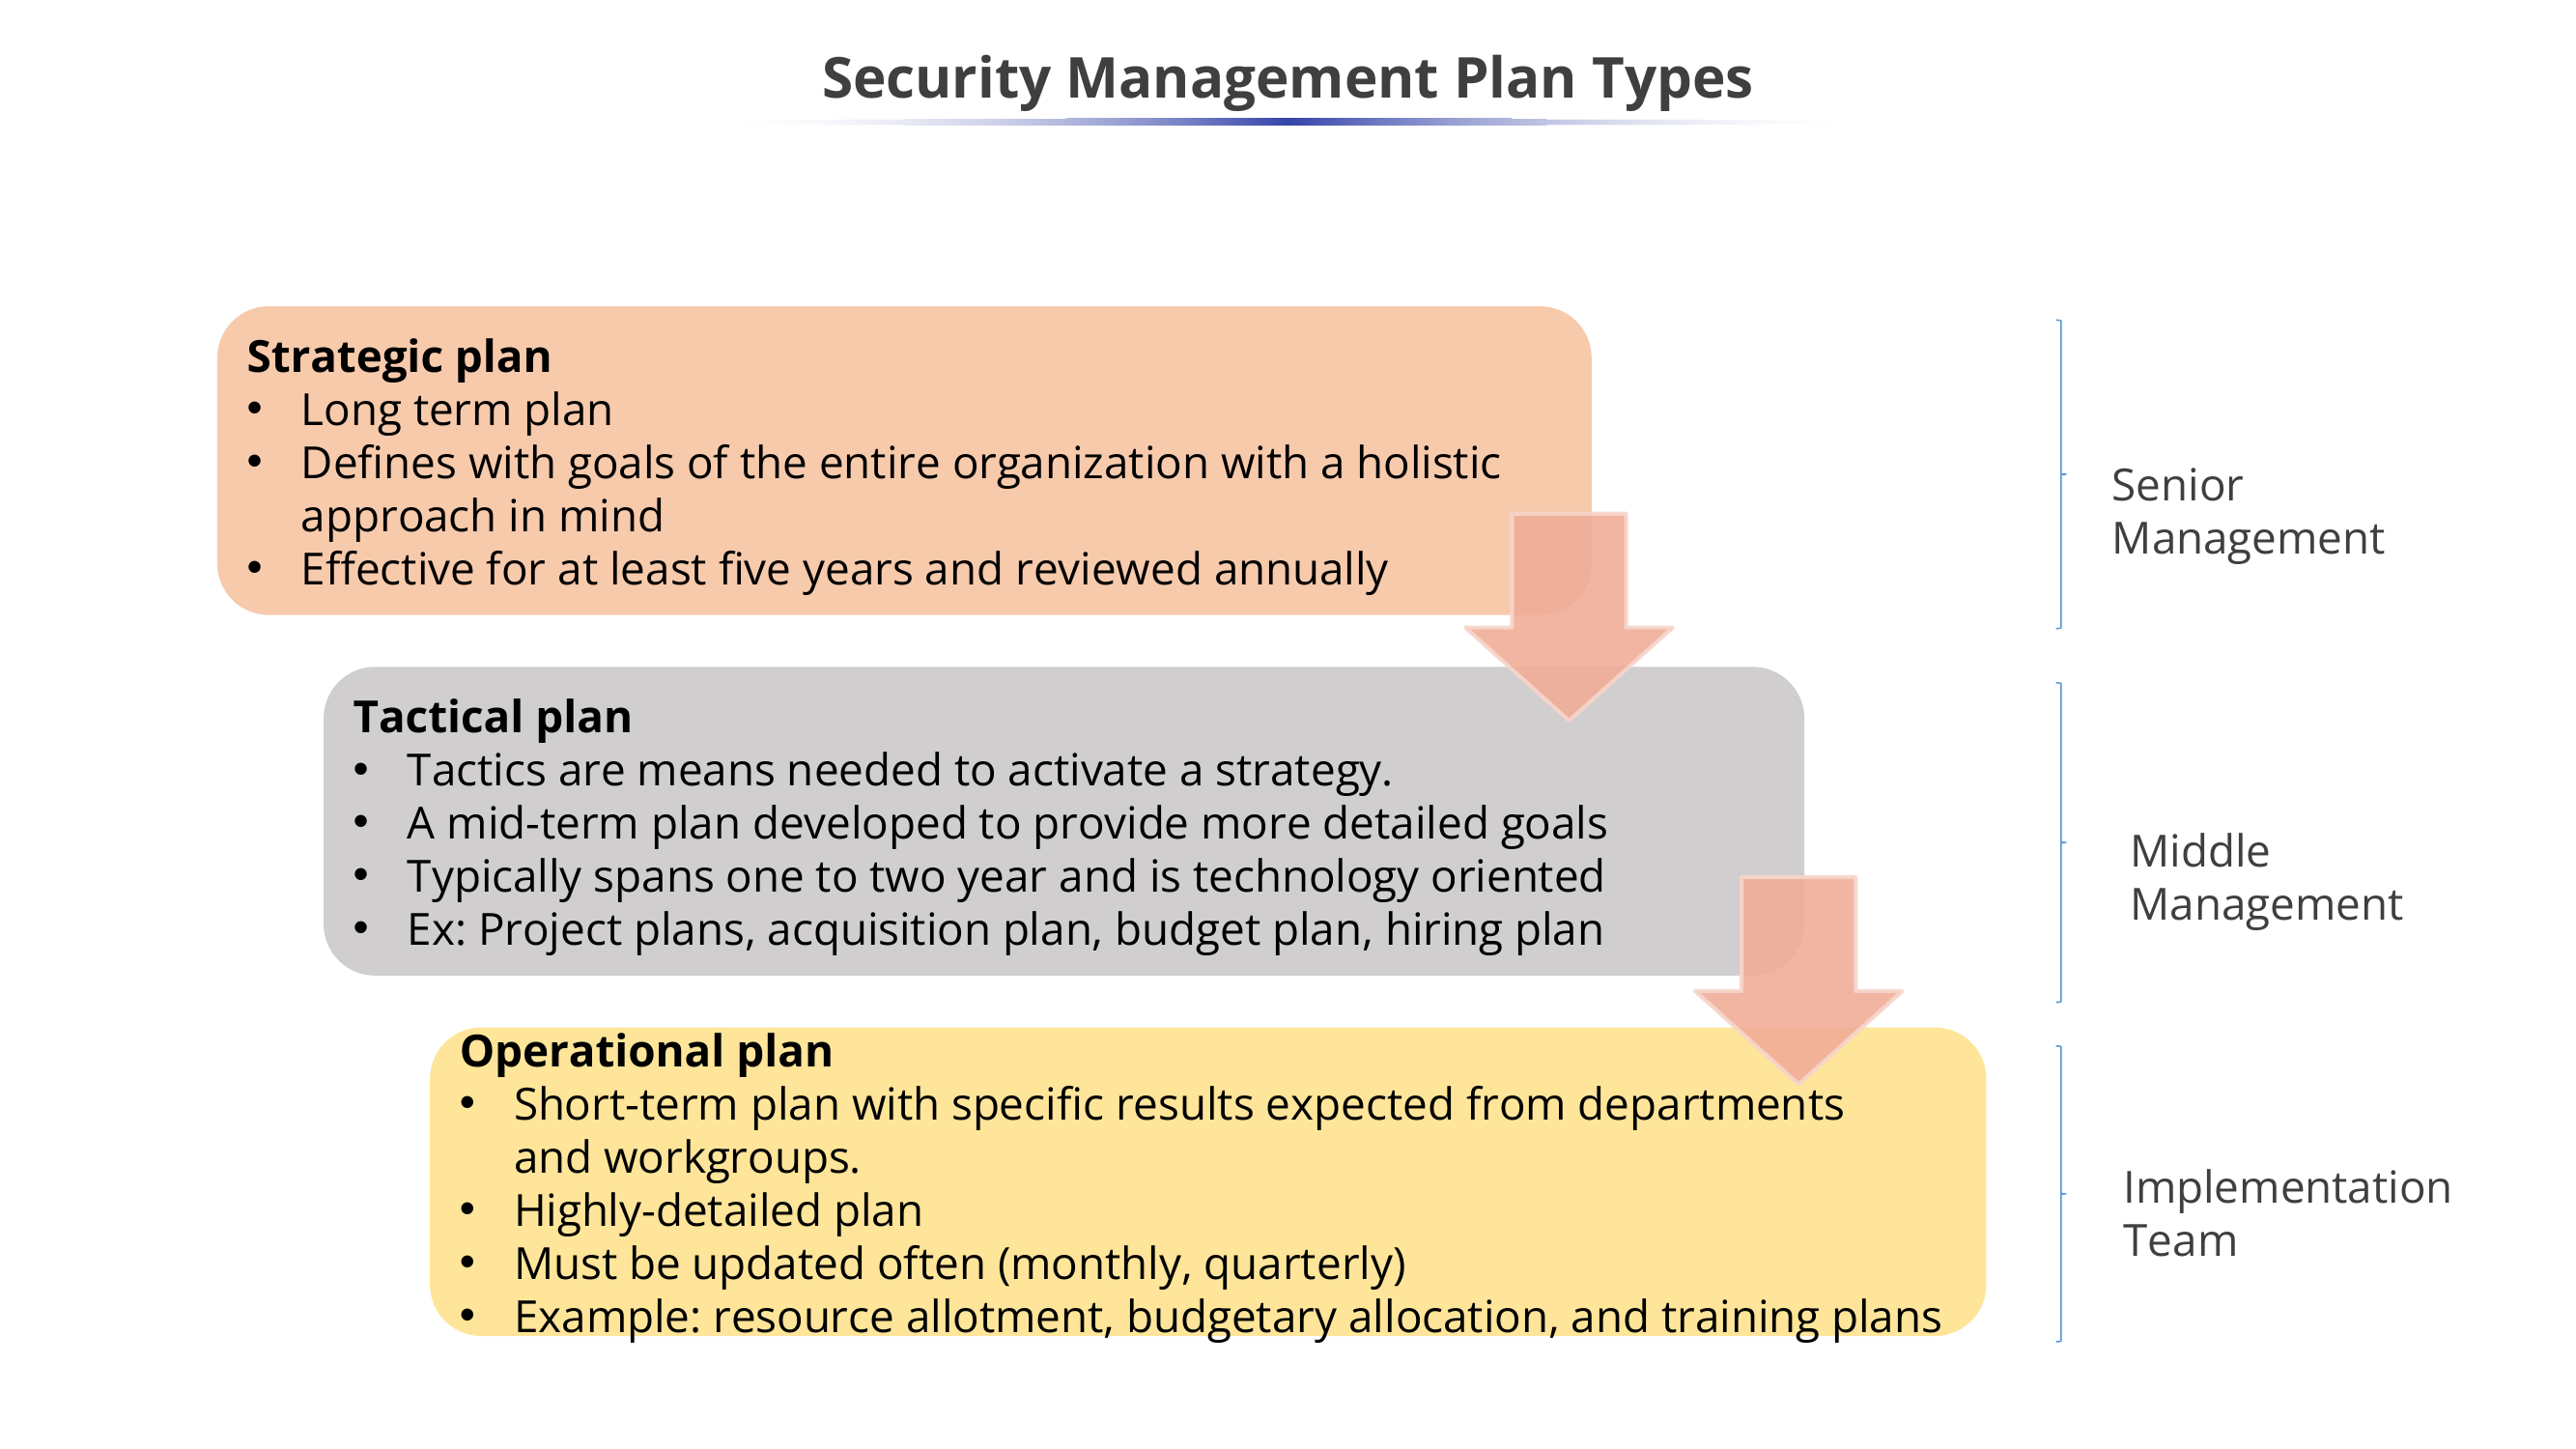

Security Management Plan Types

Strategic plan
Long term plan
Defines with goals of the entire organization with a holistic approach in mind
Effective for at least five years and reviewed annually

Tactical plan
Tactics are means needed to activate a strategy.
A mid-term plan developed to provide more detailed goals
Typically spans one to two year and is technology oriented
Ex: Project plans, acquisition plan, budget plan, hiring plan

Operational plan
Short-term plan with specific results expected from departments
and workgroups.
Highly-detailed plan
Must be updated often (monthly, quarterly)
Example: resource allotment, budgetary allocation, and training plans

Senior
Management

Middle
Management

Implementation Team